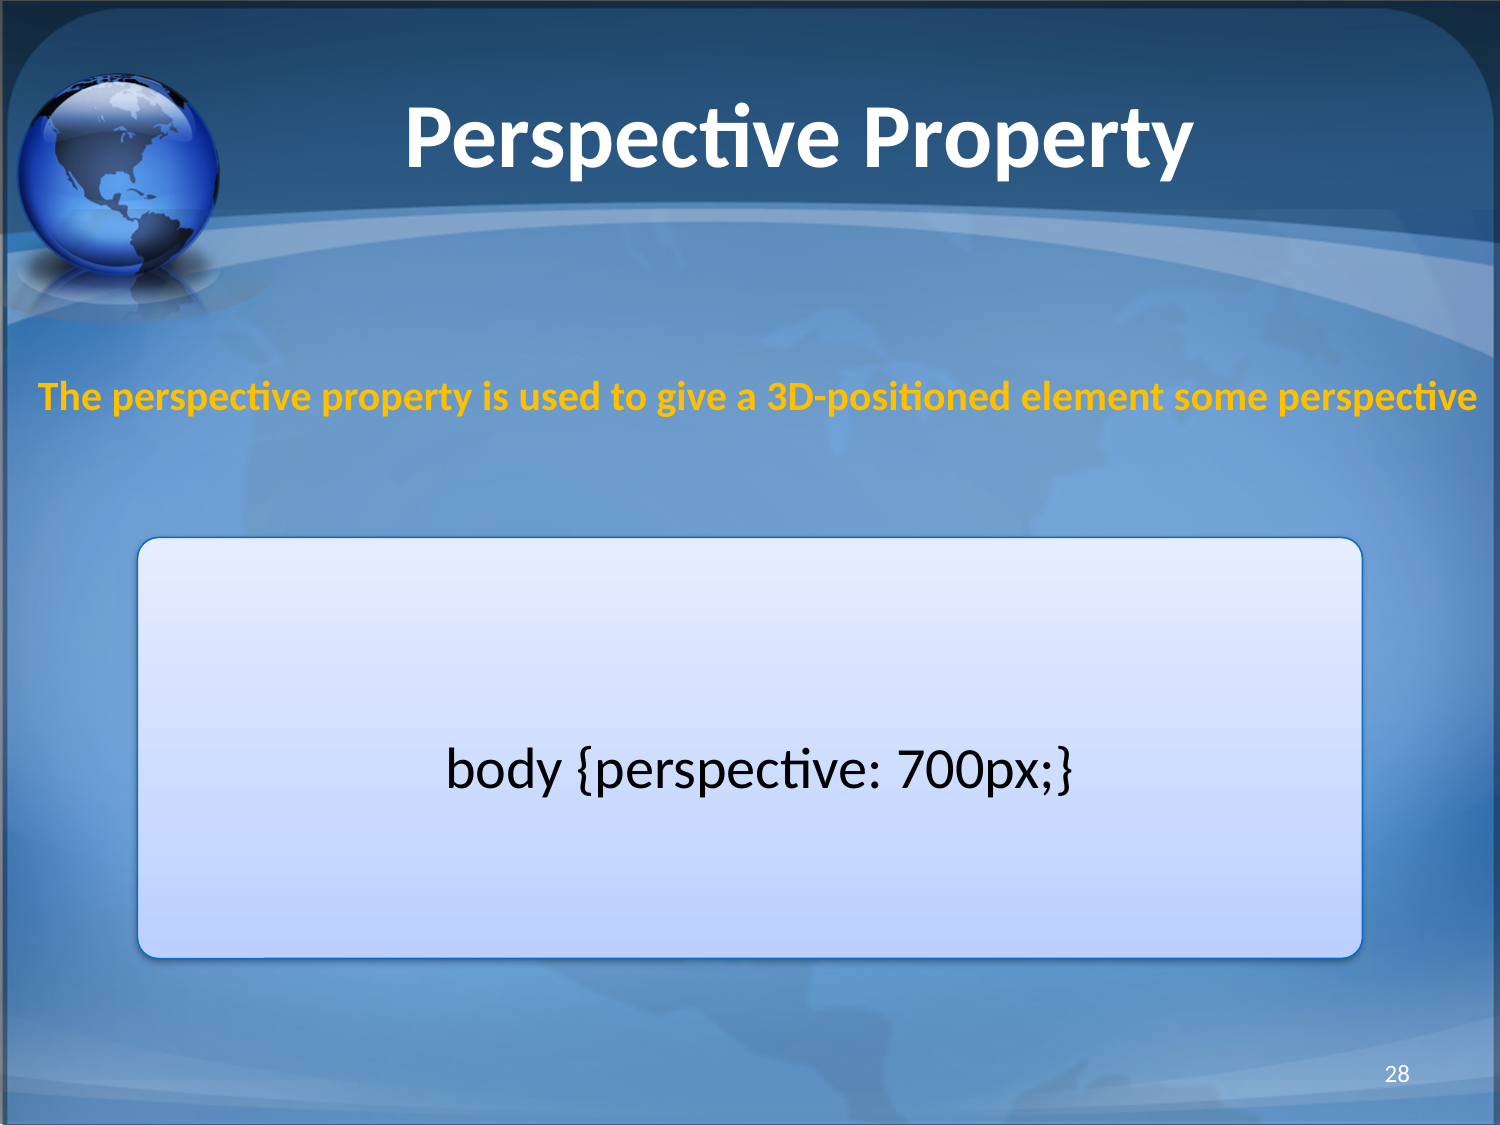

# Perspective Property
The perspective property is used to give a 3D-positioned element some perspective
body {perspective: 700px;}

28